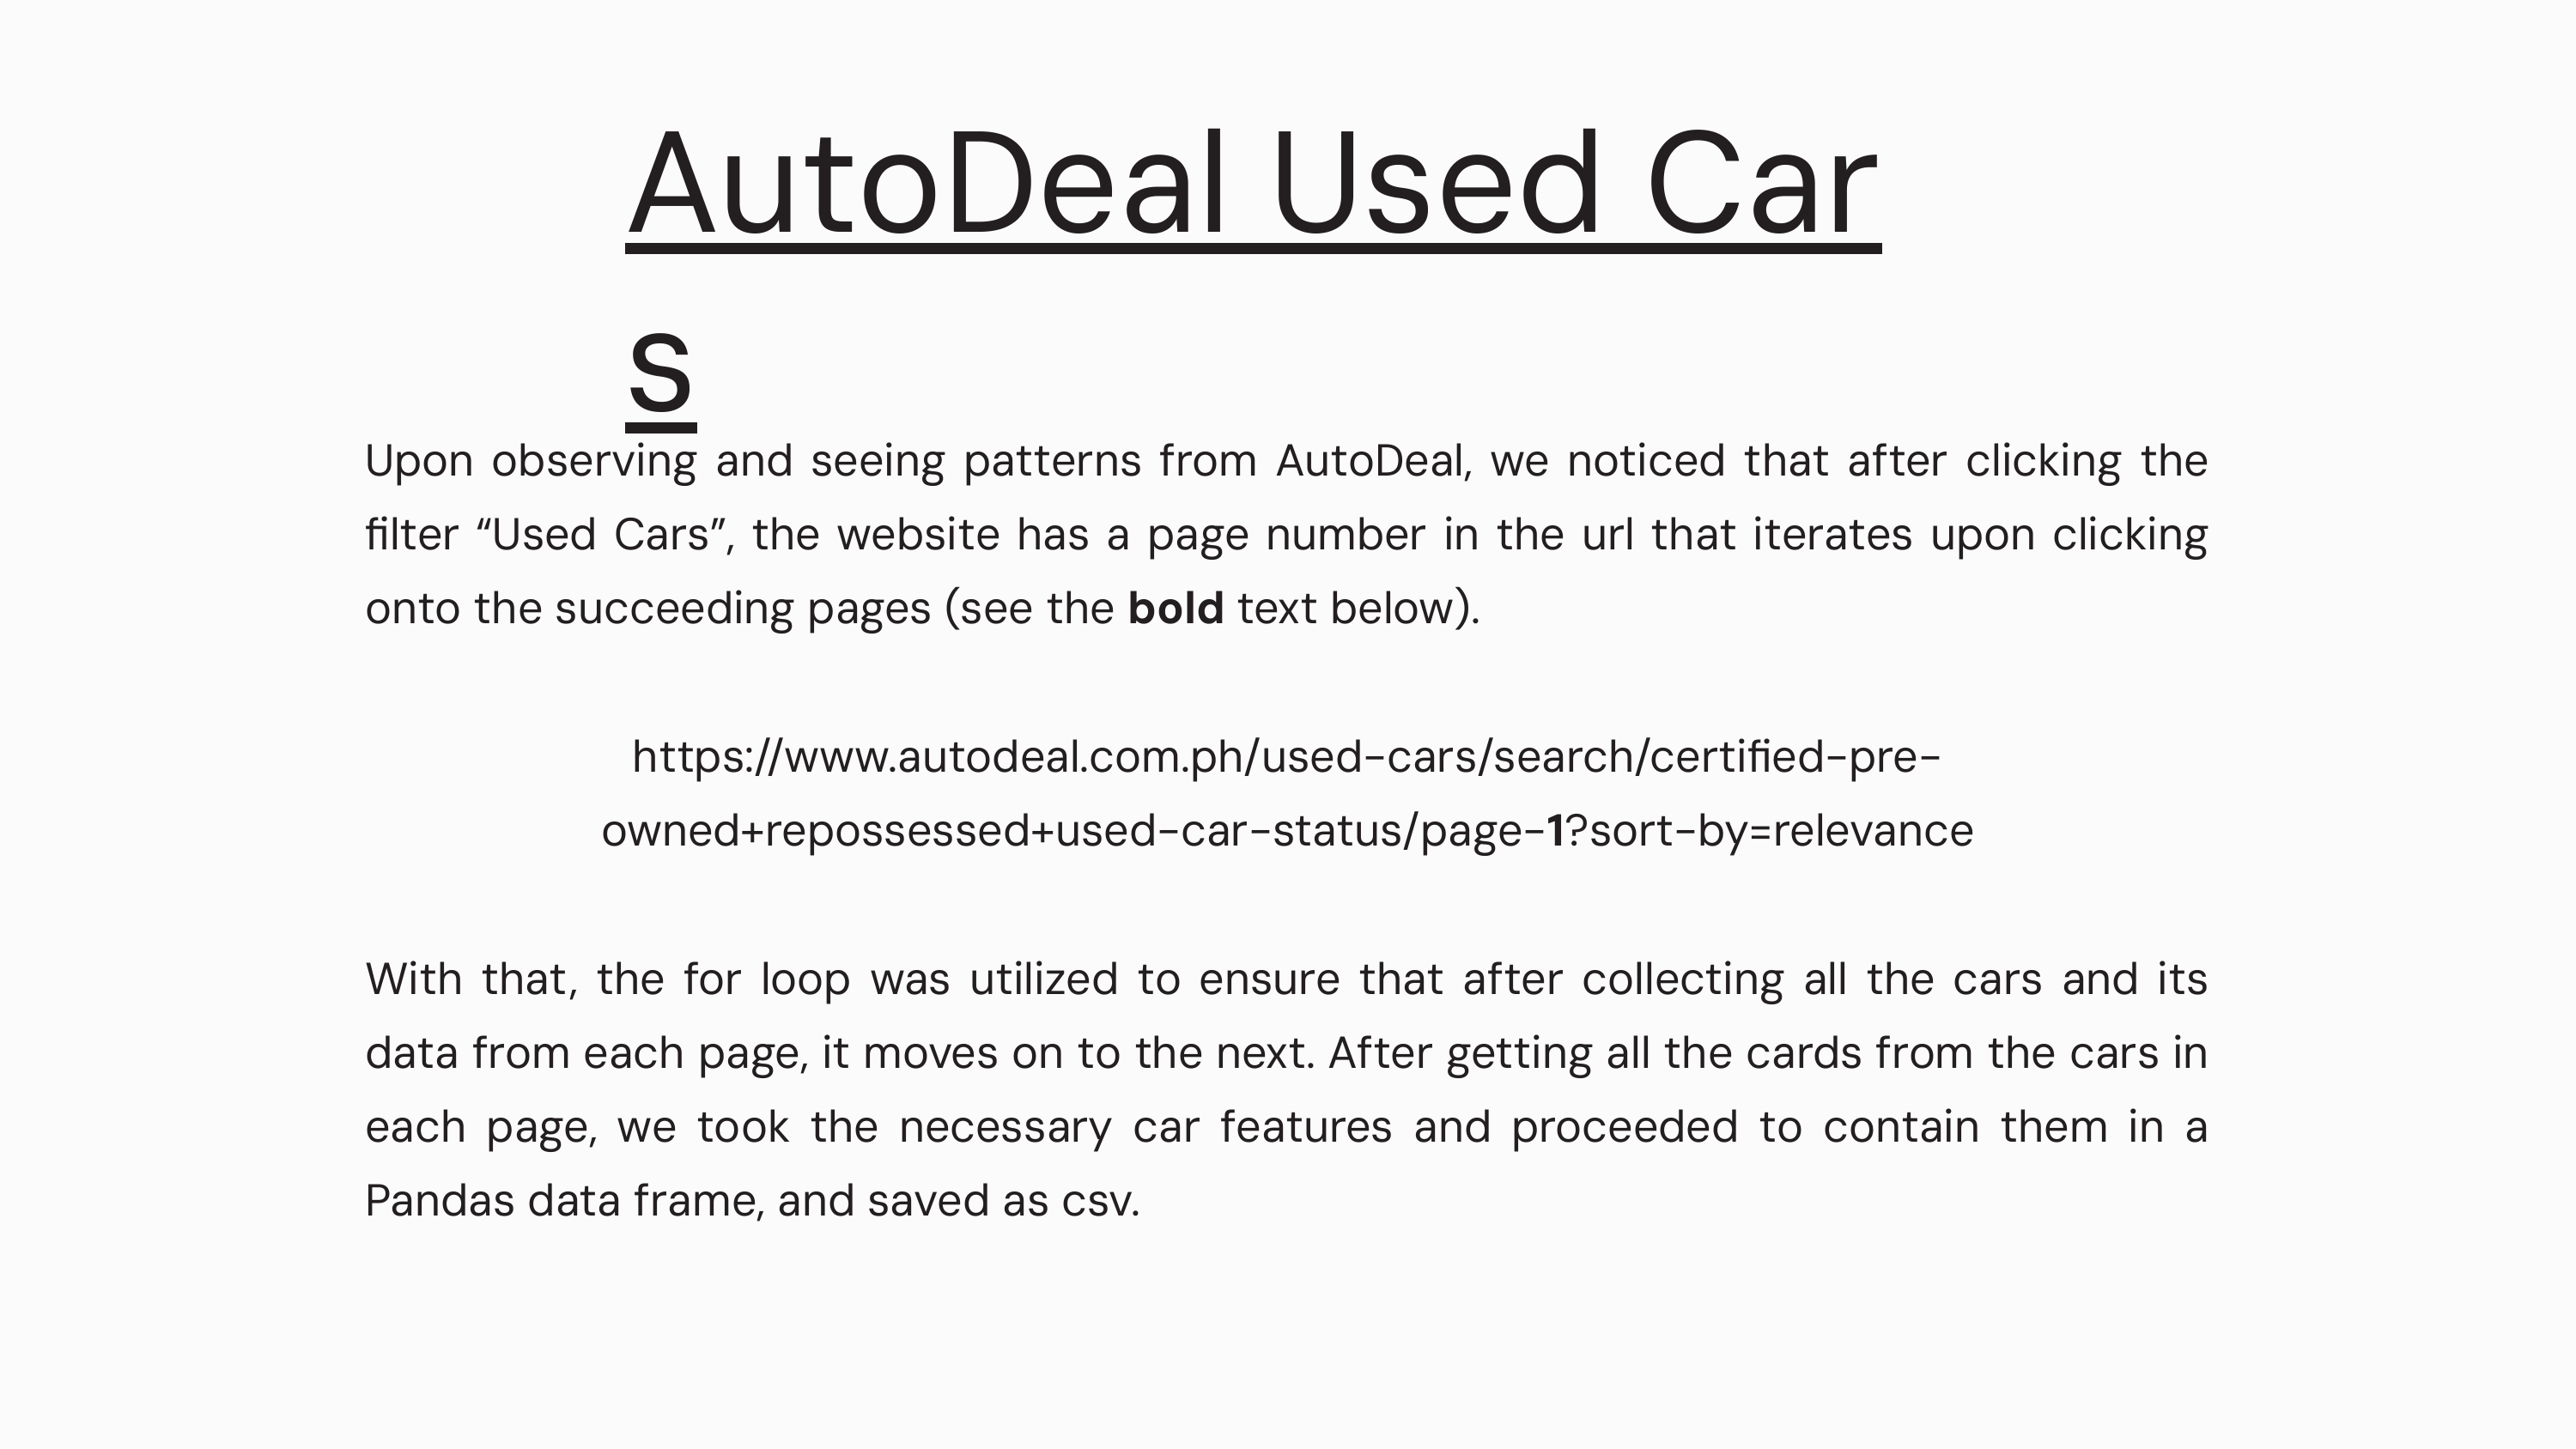

AutoDeal Used Cars

Upon observing and seeing patterns from AutoDeal, we noticed that after clicking the filter “Used Cars”, the website has a page number in the url that iterates upon clicking onto the succeeding pages (see the bold text below).

https://www.autodeal.com.ph/used-cars/search/certified-pre-owned+repossessed+used-car-status/page-1?sort-by=relevance

With that, the for loop was utilized to ensure that after collecting all the cars and its data from each page, it moves on to the next. After getting all the cards from the cars in each page, we took the necessary car features and proceeded to contain them in a Pandas data frame, and saved as csv.